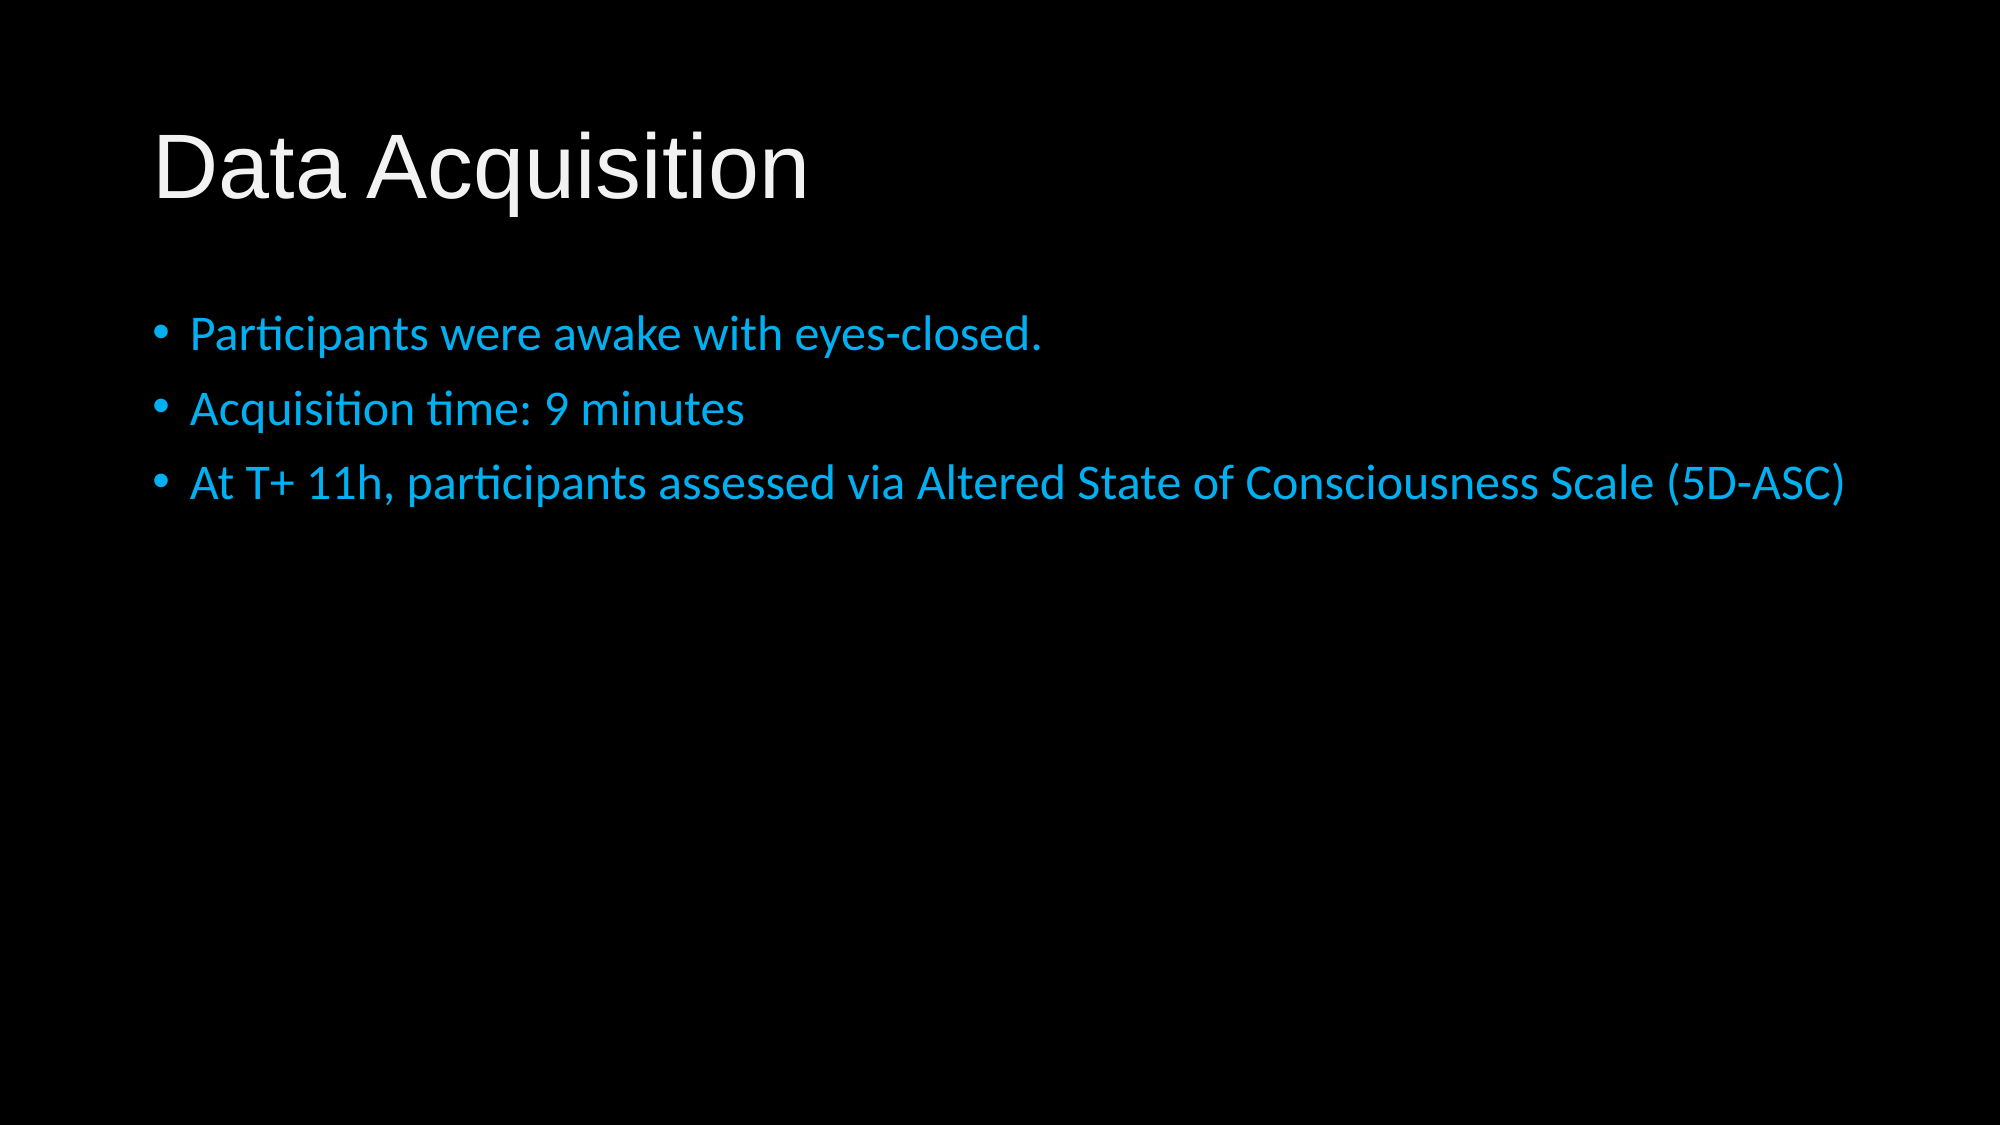

# Data Acquisition
Participants were awake with eyes-closed.
Acquisition time: 9 minutes
At T+ 11h, participants assessed via Altered State of Consciousness Scale (5D-ASC)